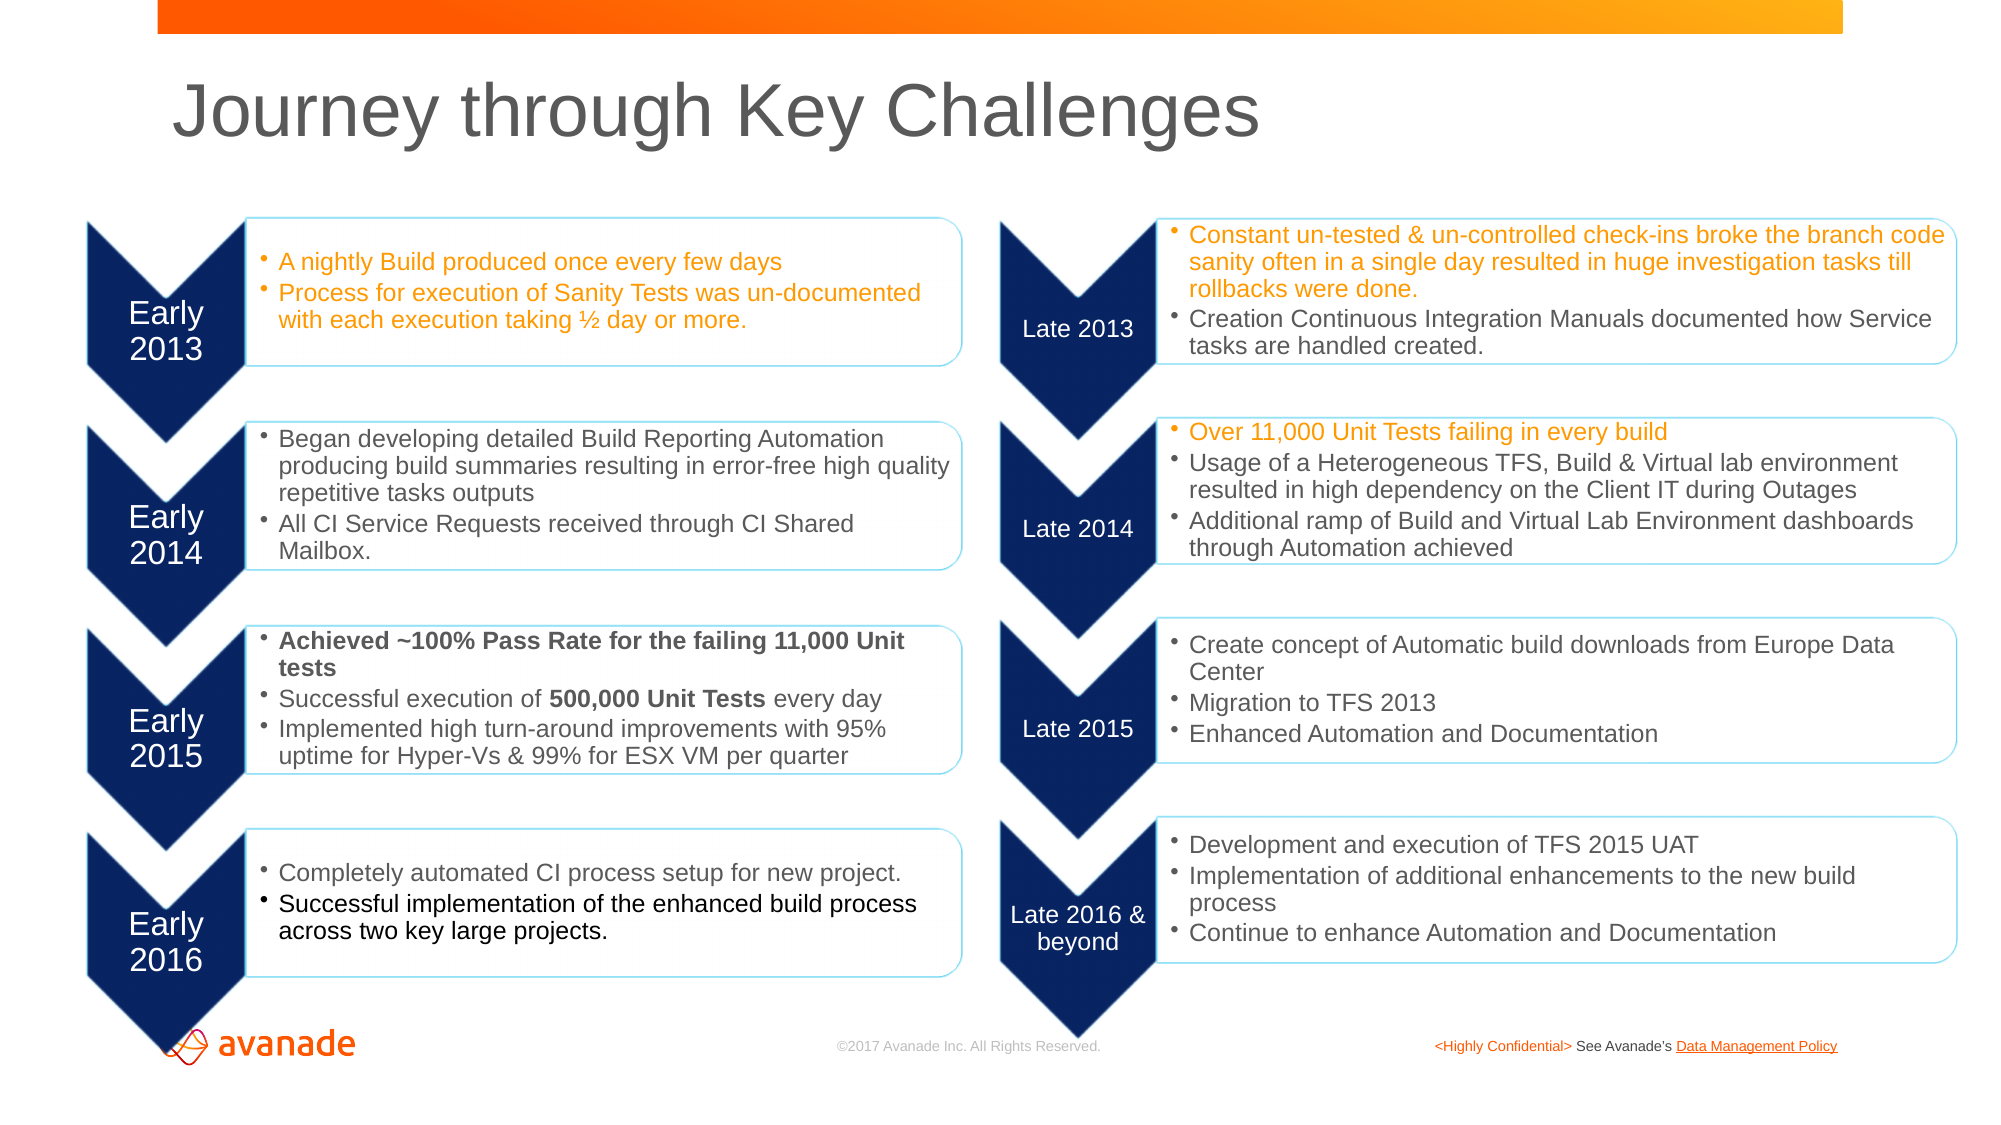

# Journey through Key Challenges
Early 2013
A nightly Build produced once every few days
Process for execution of Sanity Tests was un-documented with each execution taking ½ day or more.
Early 2014
Began developing detailed Build Reporting Automation producing build summaries resulting in error-free high quality repetitive tasks outputs
All CI Service Requests received through CI Shared Mailbox.
Early 2015
Achieved ~100% Pass Rate for the failing 11,000 Unit tests
Successful execution of 500,000 Unit Tests every day
Implemented high turn-around improvements with 95% uptime for Hyper-Vs & 99% for ESX VM per quarter
Early 2016
Completely automated CI process setup for new project.
Successful implementation of the enhanced build process across two key large projects.
Late 2013
Constant un-tested & un-controlled check-ins broke the branch code sanity often in a single day resulted in huge investigation tasks till rollbacks were done.
Creation Continuous Integration Manuals documented how Service tasks are handled created.
Late 2014
Over 11,000 Unit Tests failing in every build
Usage of a Heterogeneous TFS, Build & Virtual lab environment resulted in high dependency on the Client IT during Outages
Additional ramp of Build and Virtual Lab Environment dashboards through Automation achieved
Late 2015
Create concept of Automatic build downloads from Europe Data Center
Migration to TFS 2013
Enhanced Automation and Documentation
Late 2016 & beyond
Development and execution of TFS 2015 UAT
Implementation of additional enhancements to the new build process
Continue to enhance Automation and Documentation